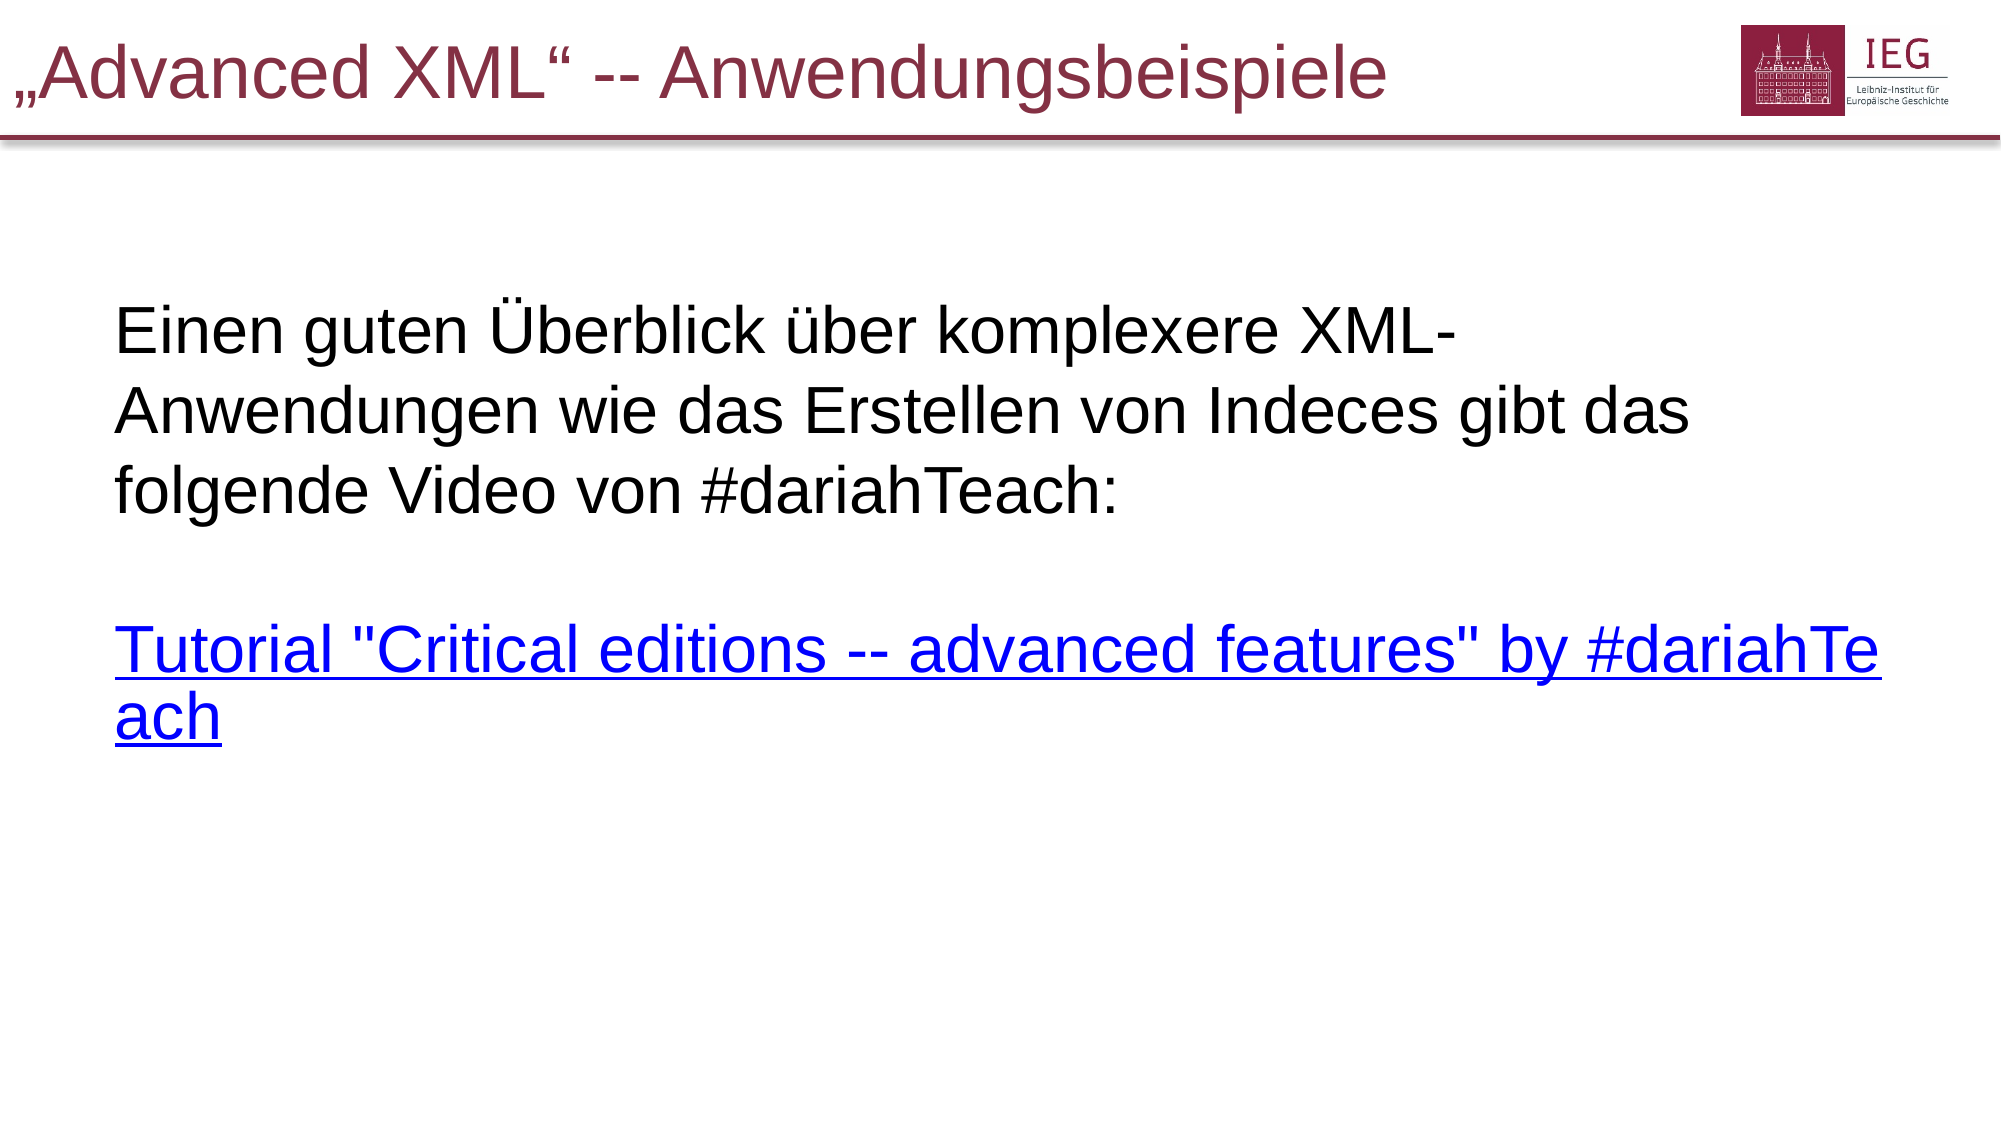

# „Advanced XML“ -- Anwendungsbeispiele
Einen guten Überblick über komplexere XML-Anwendungen wie das Erstellen von Indeces gibt das folgende Video von #dariahTeach:

Tutorial "Critical editions -- advanced features" by #dariahTeach